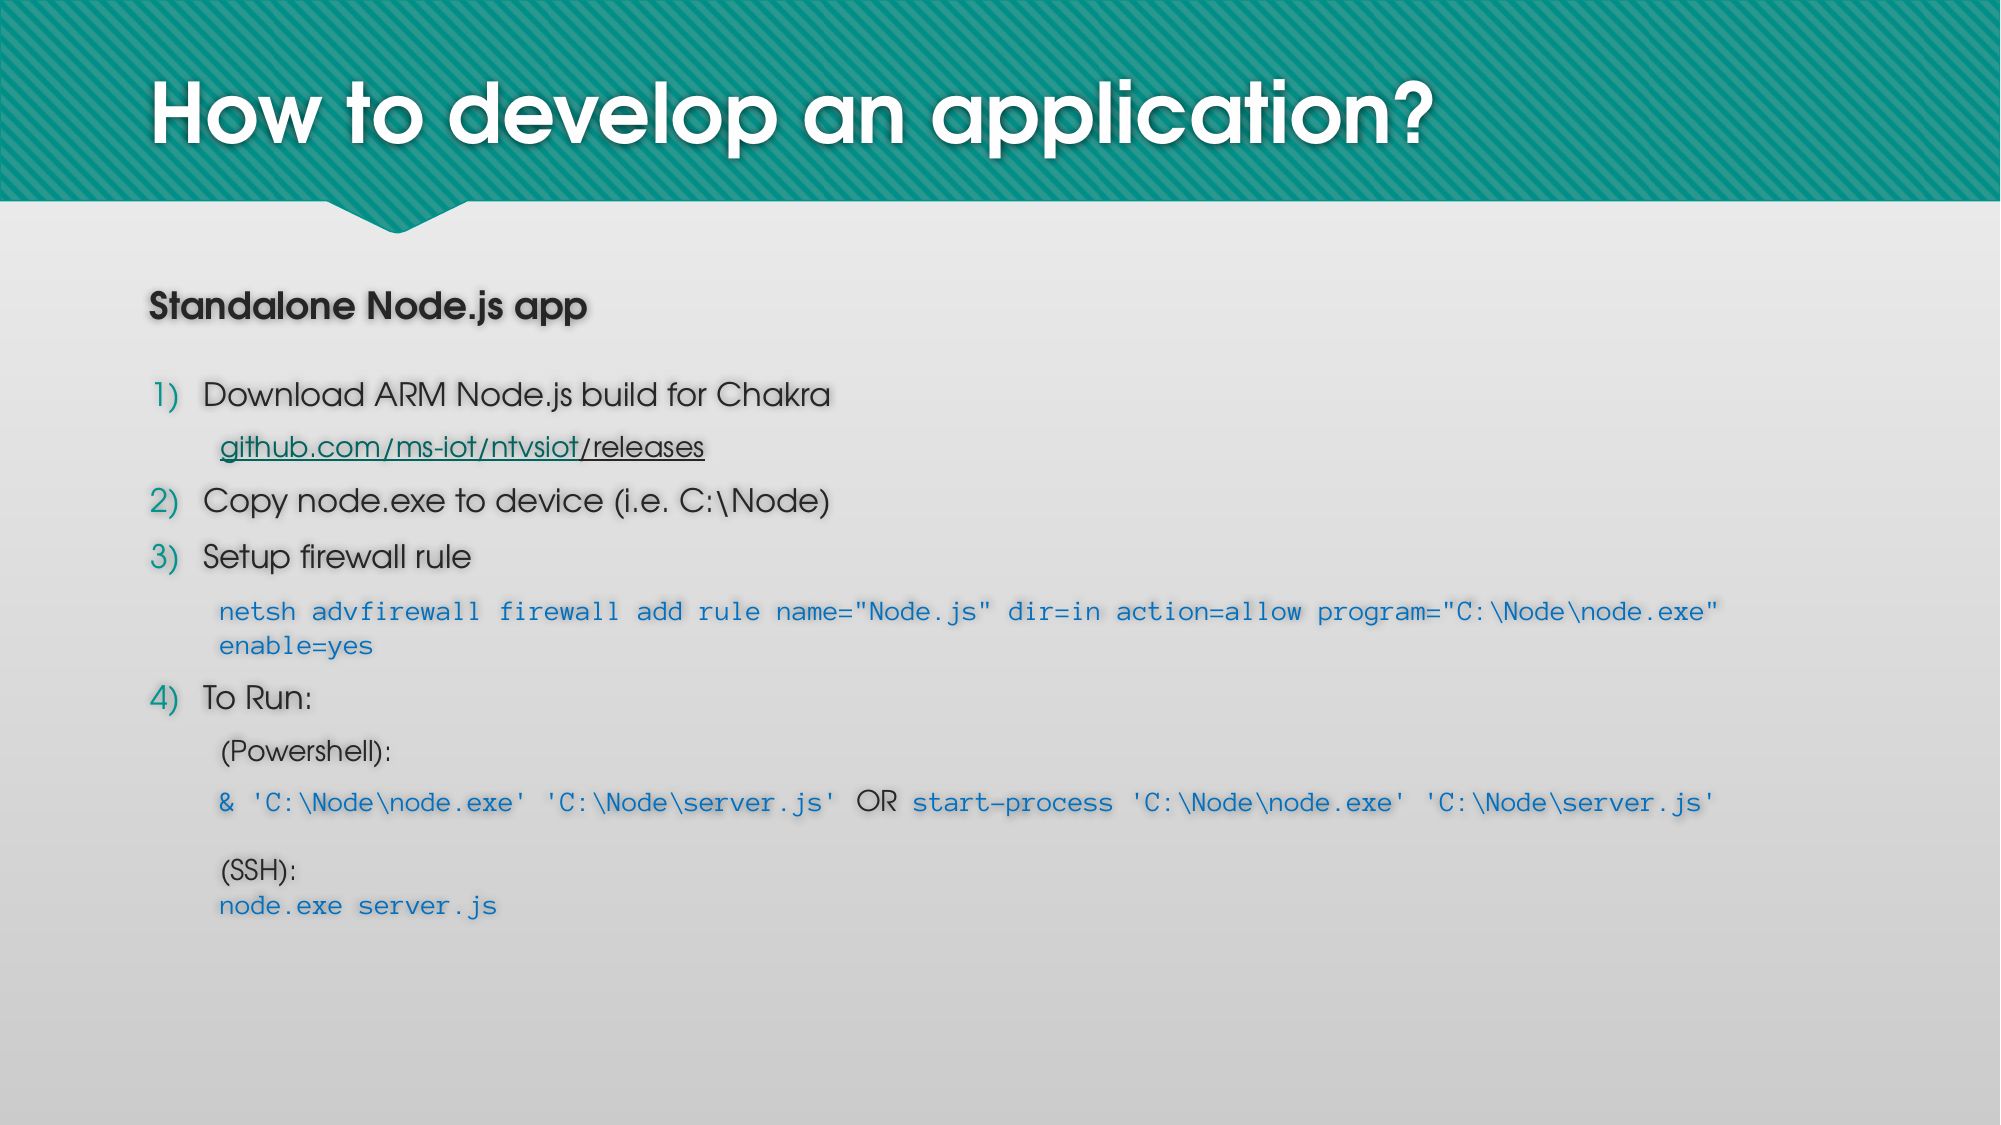

# How to develop an application?
Standalone Node.js app
Download ARM Node.js build for Chakra
github.com/ms-iot/ntvsiot/releases
Copy node.exe to device (i.e. C:\Node)
Setup firewall rule
netsh advfirewall firewall add rule name="Node.js" dir=in action=allow program="C:\Node\node.exe" enable=yes
To Run:
(Powershell):
& 'C:\Node\node.exe' 'C:\Node\server.js' OR  start-process 'C:\Node\node.exe' 'C:\Node\server.js'
(SSH):
node.exe server.js